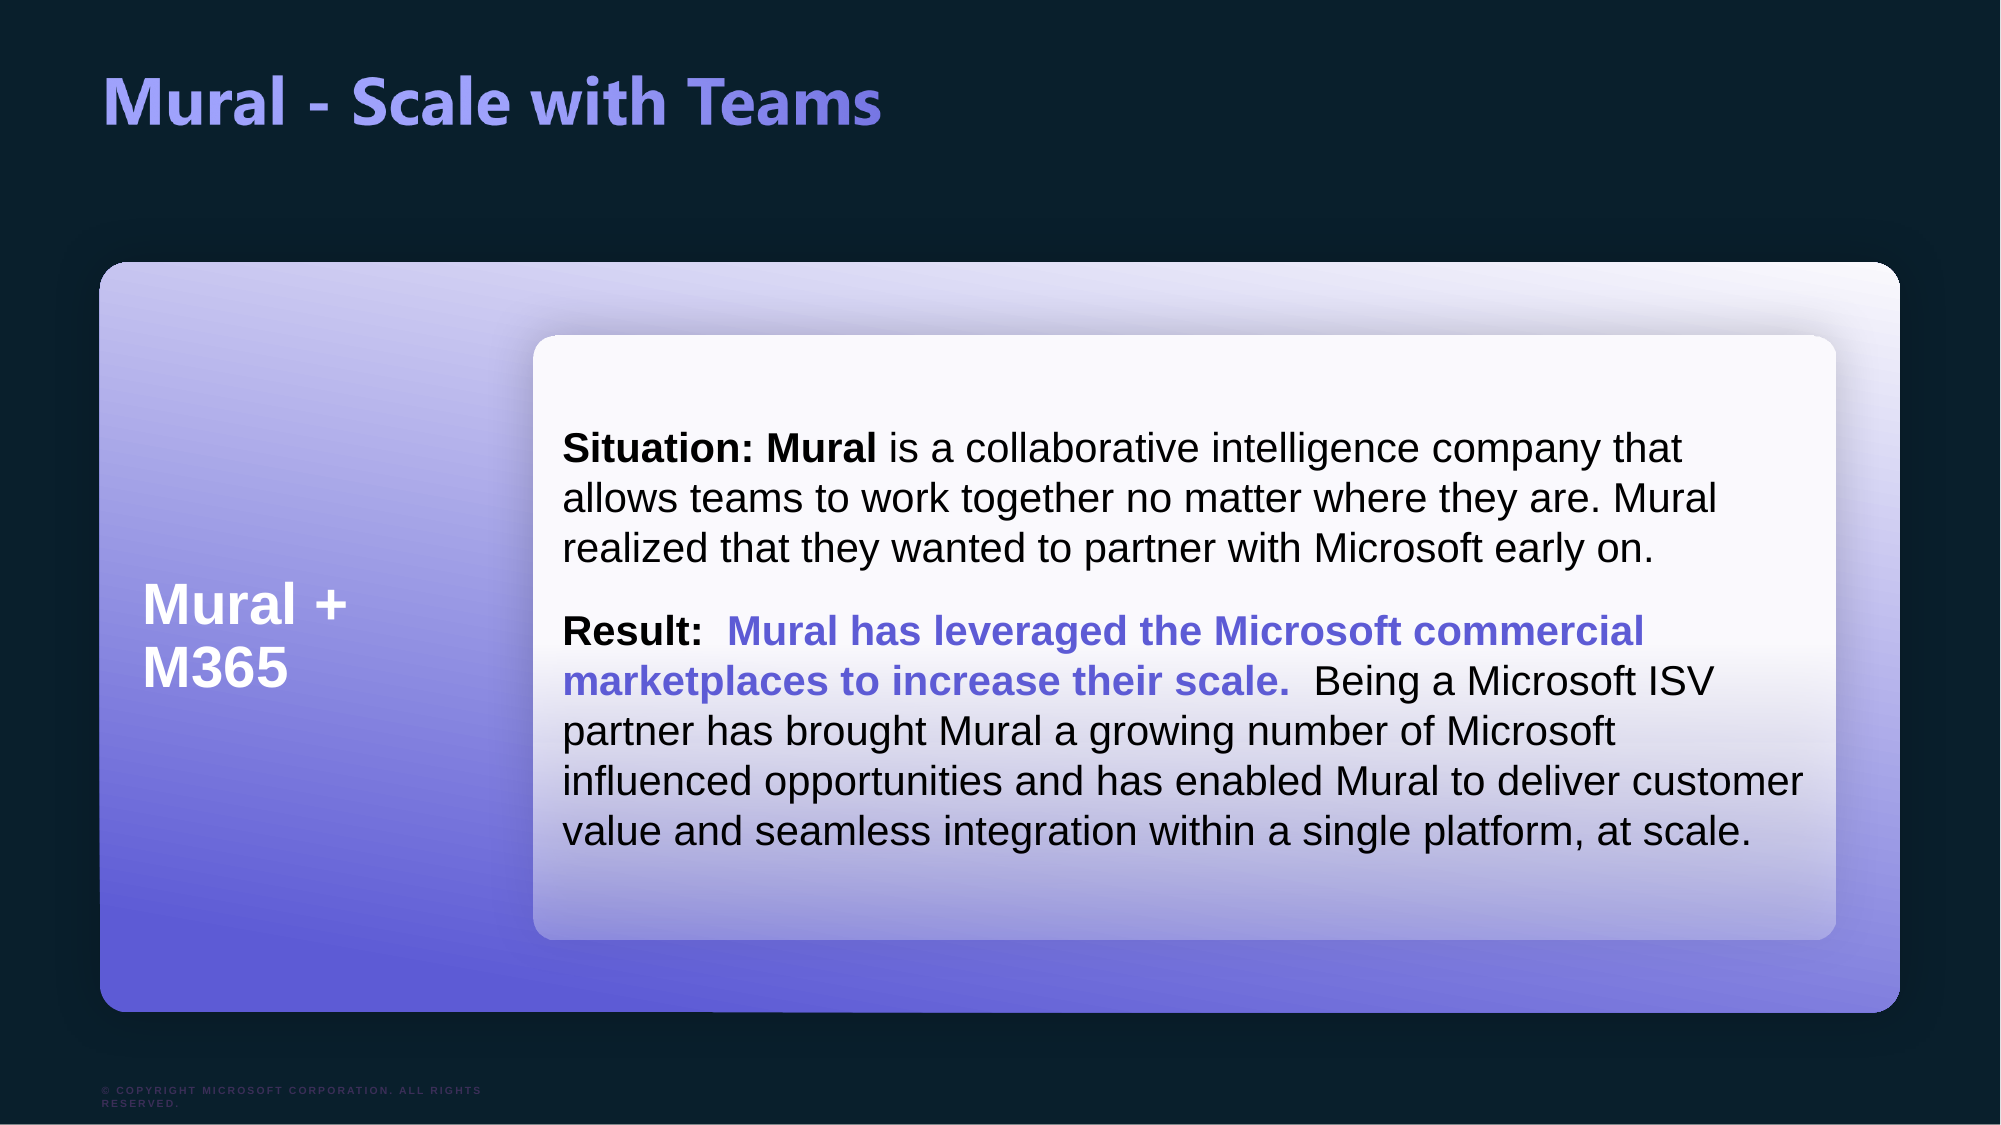

Situation: Mural is a collaborative intelligence company that allows teams to work together no matter where they are. Mural realized that they wanted to partner with Microsoft early on.
Result:  Mural has leveraged the Microsoft commercial marketplaces to increase their scale.  Being a Microsoft ISV partner has brought Mural a growing number of Microsoft influenced opportunities and has enabled Mural to deliver customer value and seamless integration within a single platform, at scale.
Mural + M365